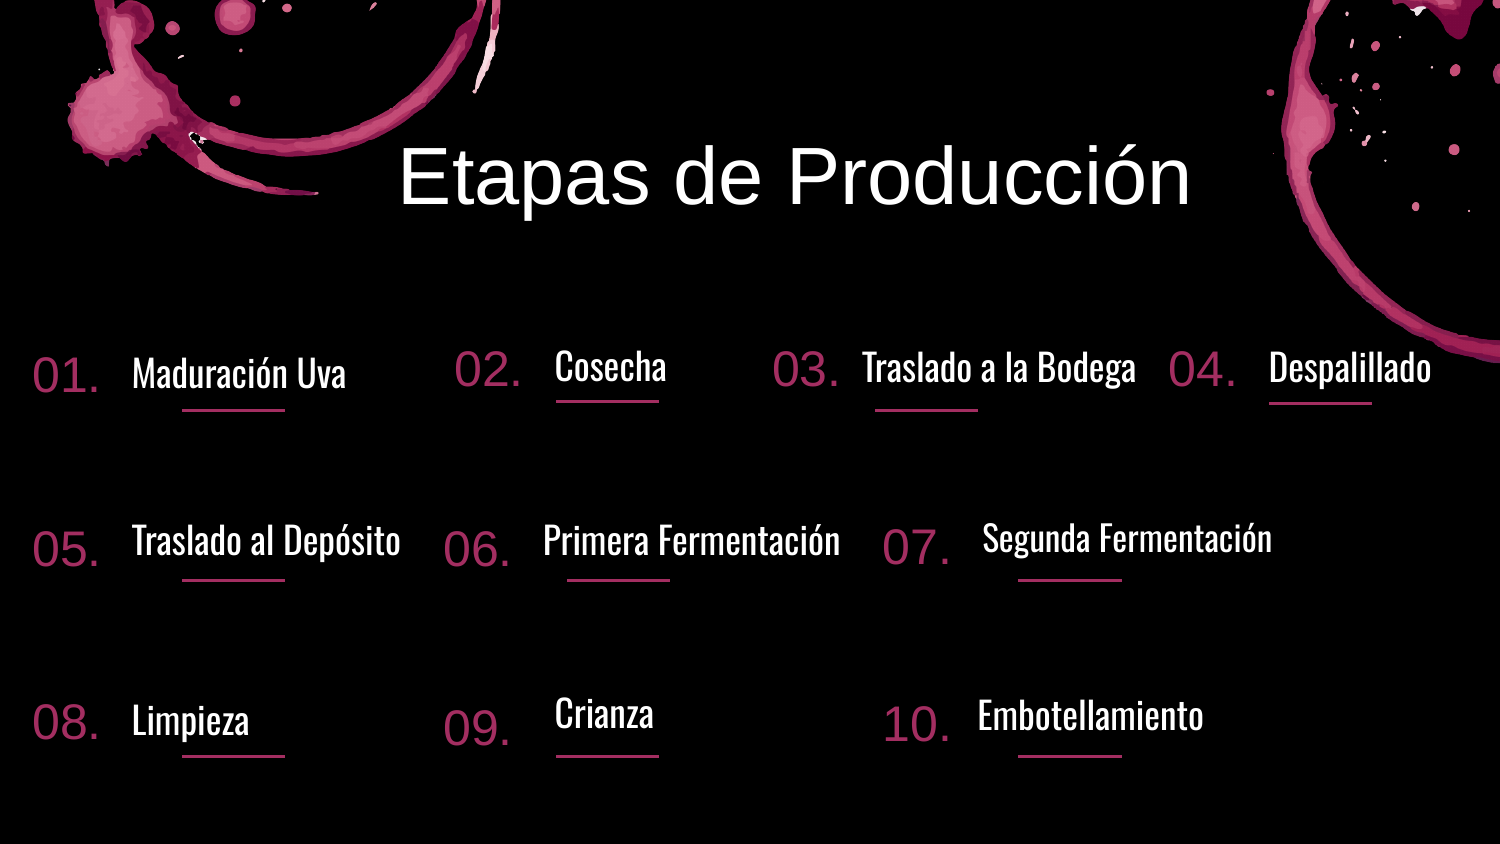

Etapas de Producción
04.
02.
03.
Cosecha
# 01.
Despalillado
Traslado a la Bodega
Maduración Uva
07.
Primera Fermentación
Segunda Fermentación
05.
Traslado al Depósito
06.
08.
Crianza
10.
Embotellamiento
09.
Limpieza